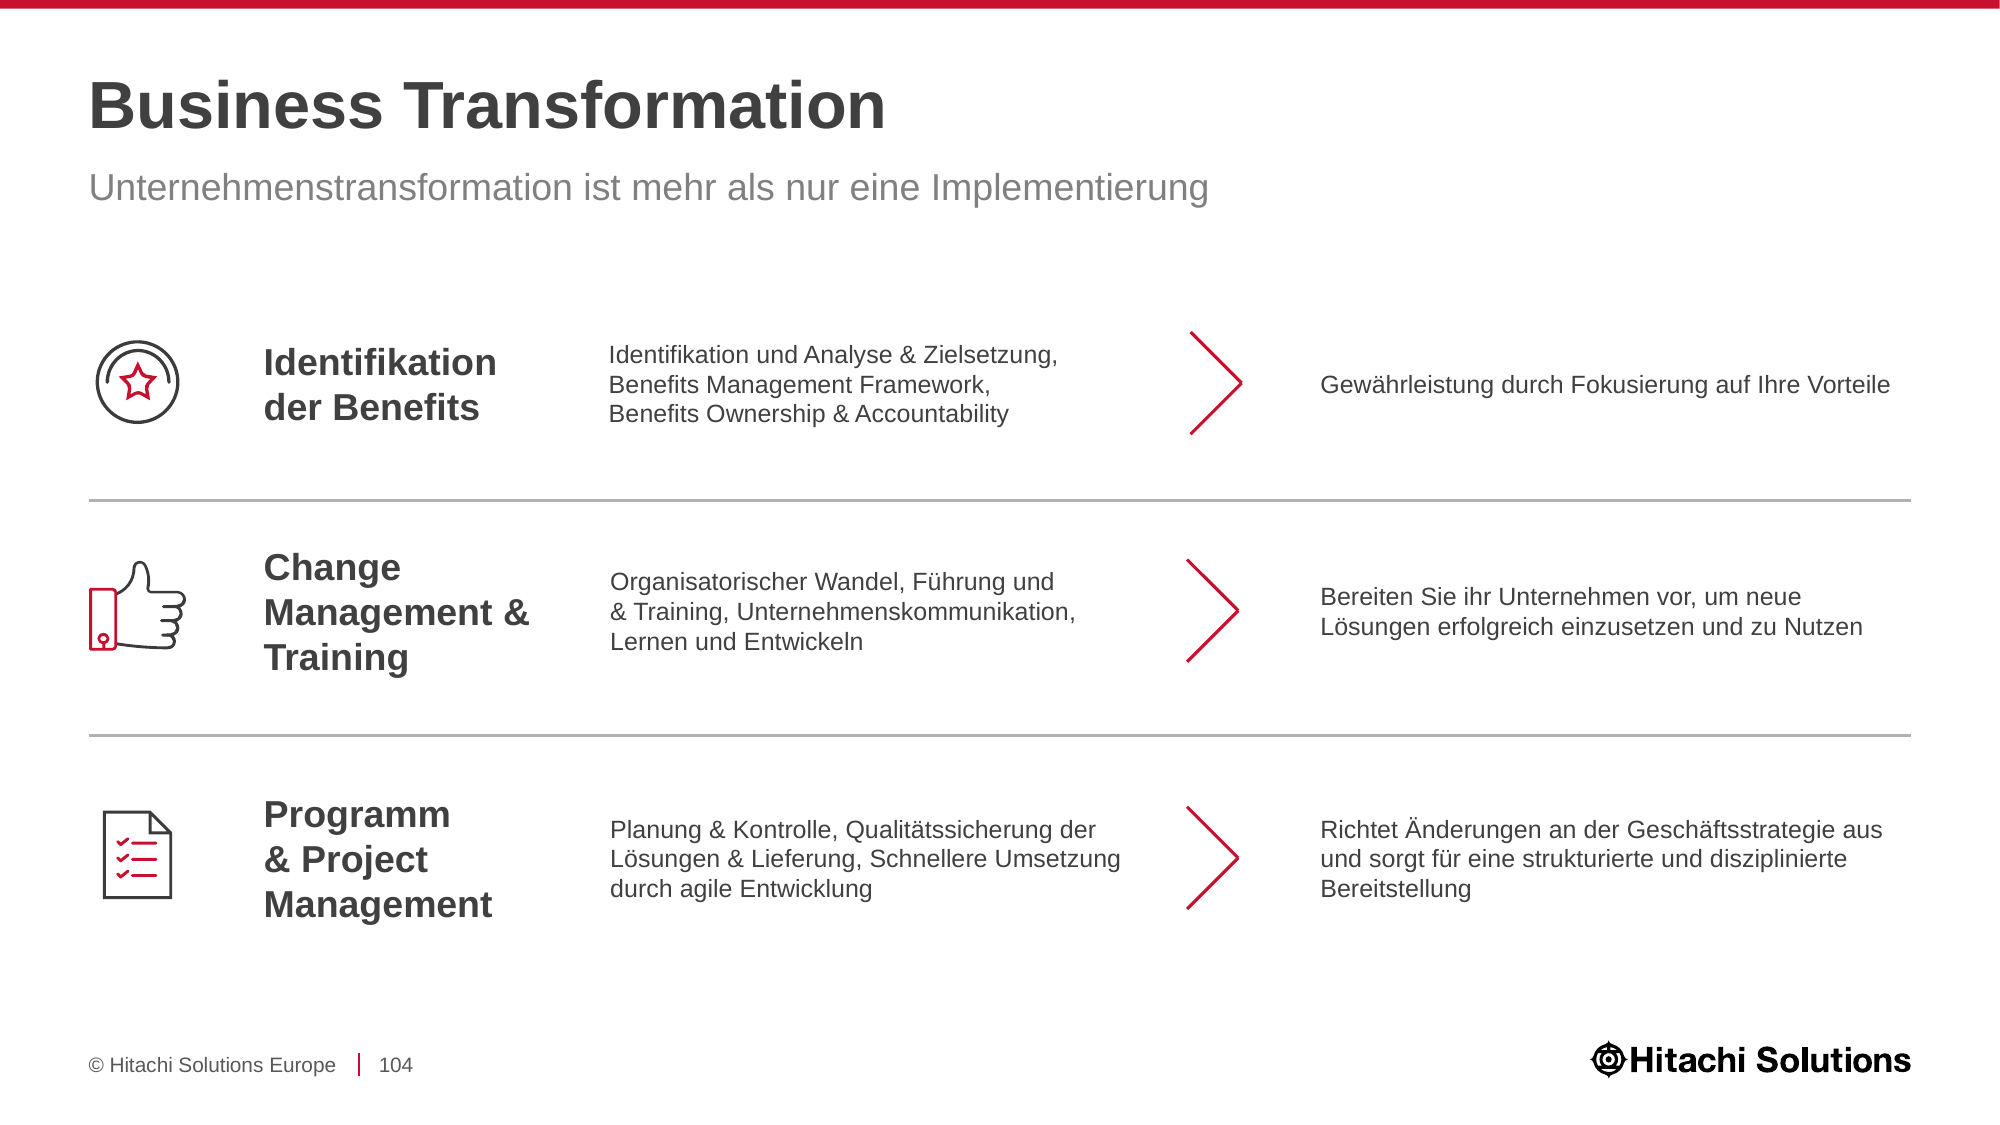

# Business Transformation
Unternehmenstransformation ist mehr als nur eine Implementierung
Identifikation der Benefits
Identifikation und Analyse & Zielsetzung,
Benefits Management Framework,
Benefits Ownership & Accountability
Gewährleistung durch Fokusierung auf Ihre Vorteile

Change Management & Training
Organisatorischer Wandel, Führung und
& Training, Unternehmenskommunikation,
Lernen und Entwickeln
Bereiten Sie ihr Unternehmen vor, um neue Lösungen erfolgreich einzusetzen und zu Nutzen

Programm
& Project
Management
Planung & Kontrolle, Qualitätssicherung der Lösungen & Lieferung, Schnellere Umsetzung durch agile Entwicklung
Richtet Änderungen an der Geschäftsstrategie aus und sorgt für eine strukturierte und disziplinierte Bereitstellung

© Hitachi Solutions Europe
104